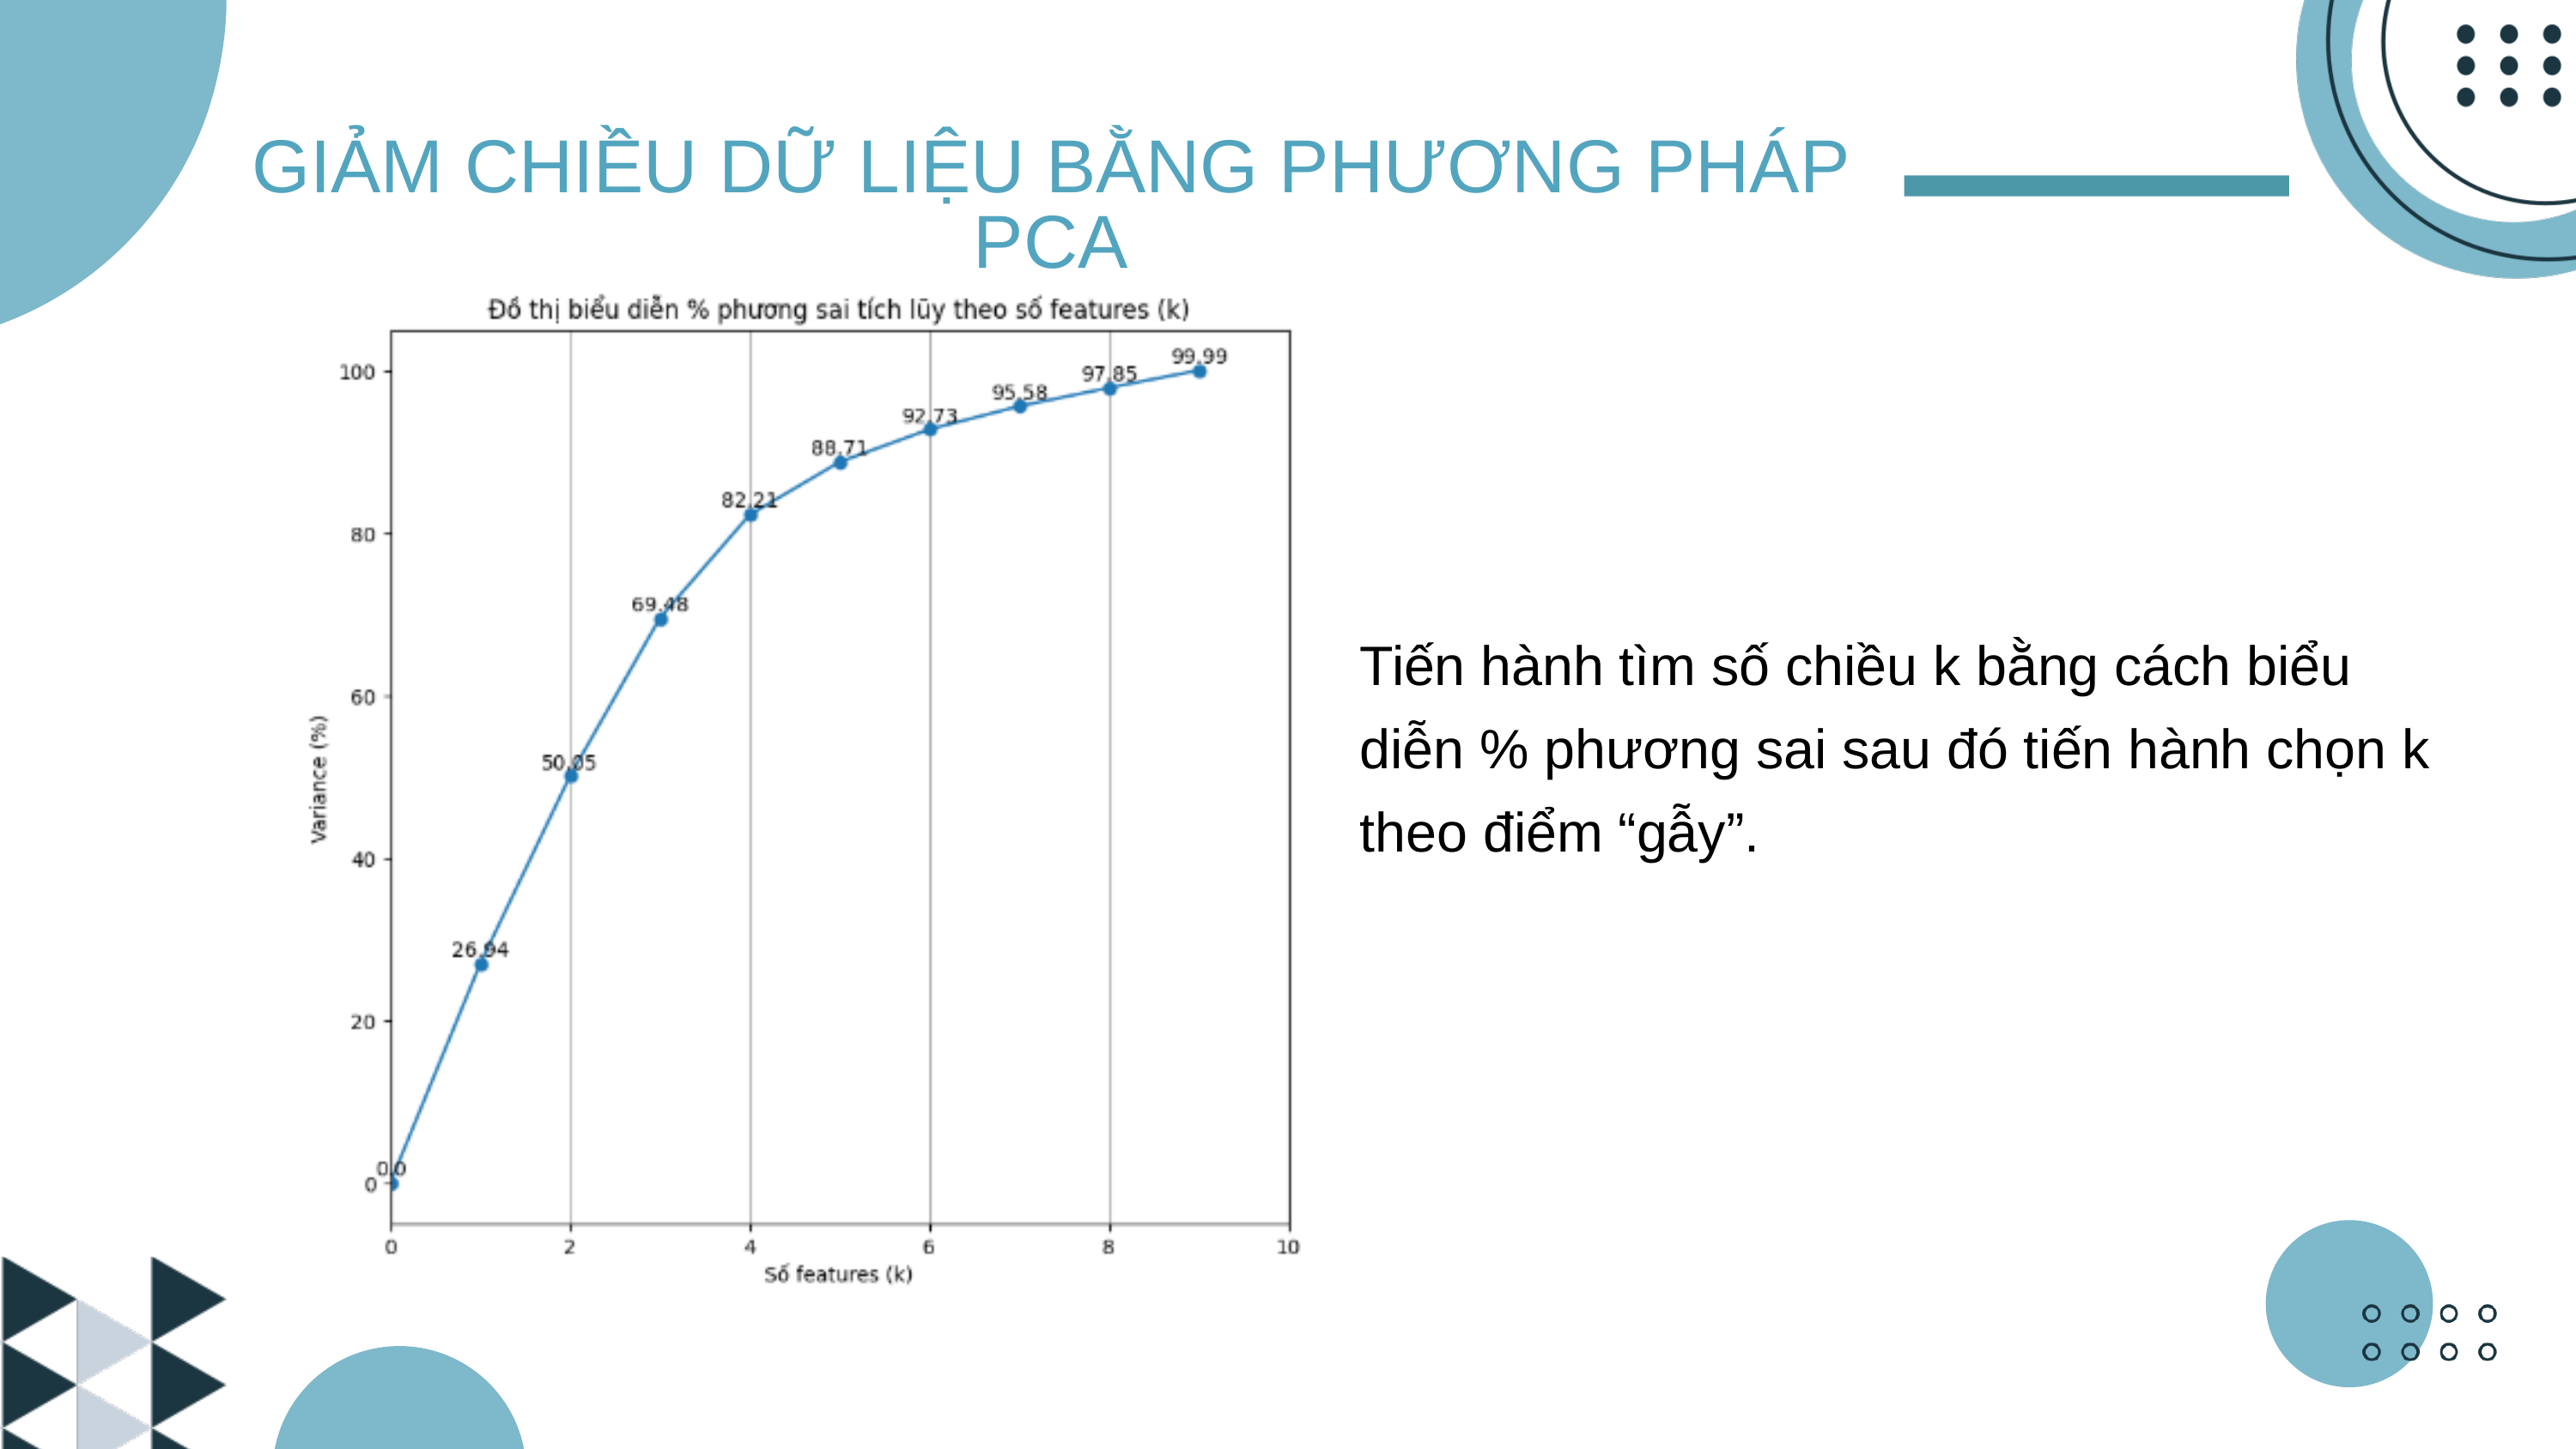

GIẢM CHIỀU DỮ LIỆU BẰNG PHƯƠNG PHÁP PCA

Tiến hành tìm số chiều k bằng cách biểu diễn % phương sai sau đó tiến hành chọn k theo điểm “gẫy”.